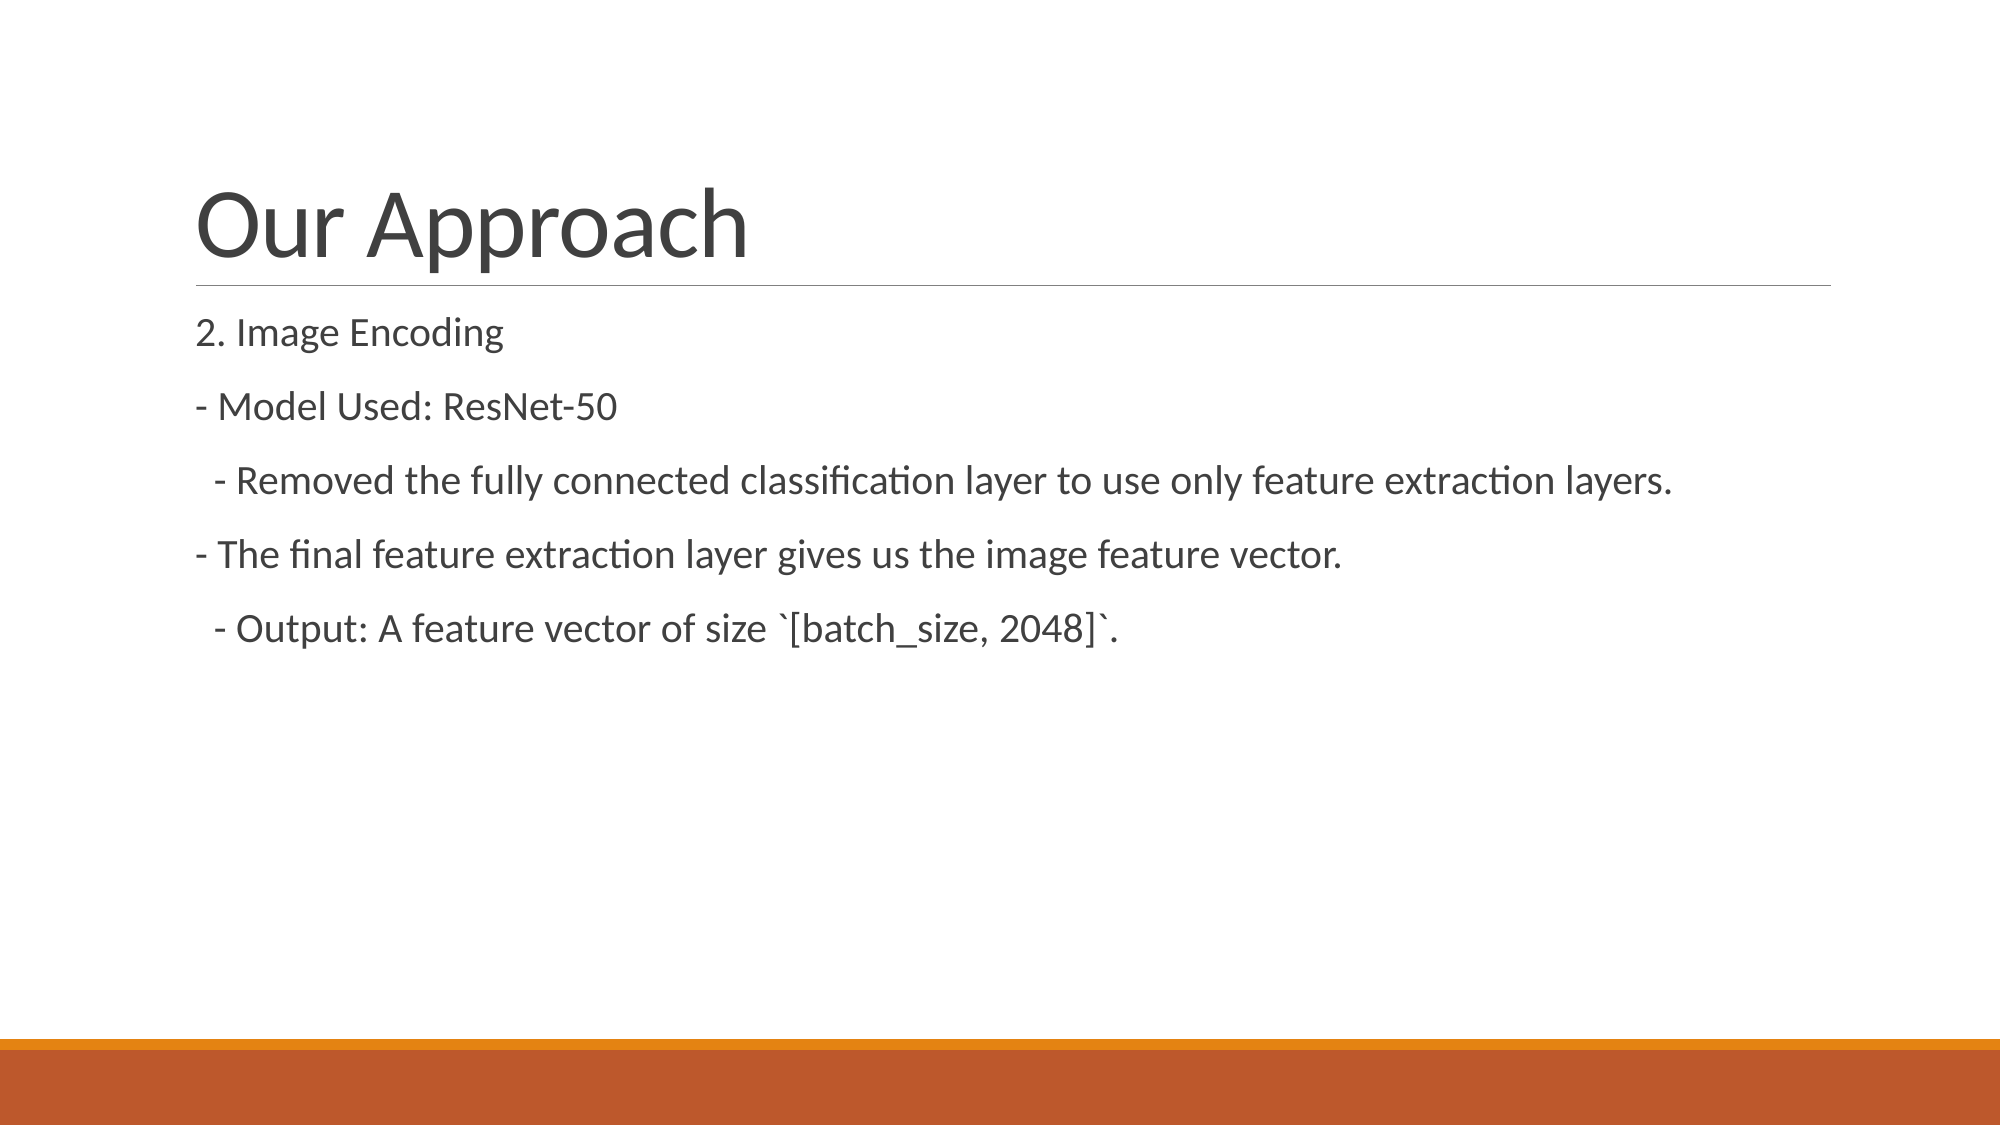

# Our Approach
2. Image Encoding
- Model Used: ResNet-50
  - Removed the fully connected classification layer to use only feature extraction layers.
- The final feature extraction layer gives us the image feature vector.
  - Output: A feature vector of size `[batch_size, 2048]`.